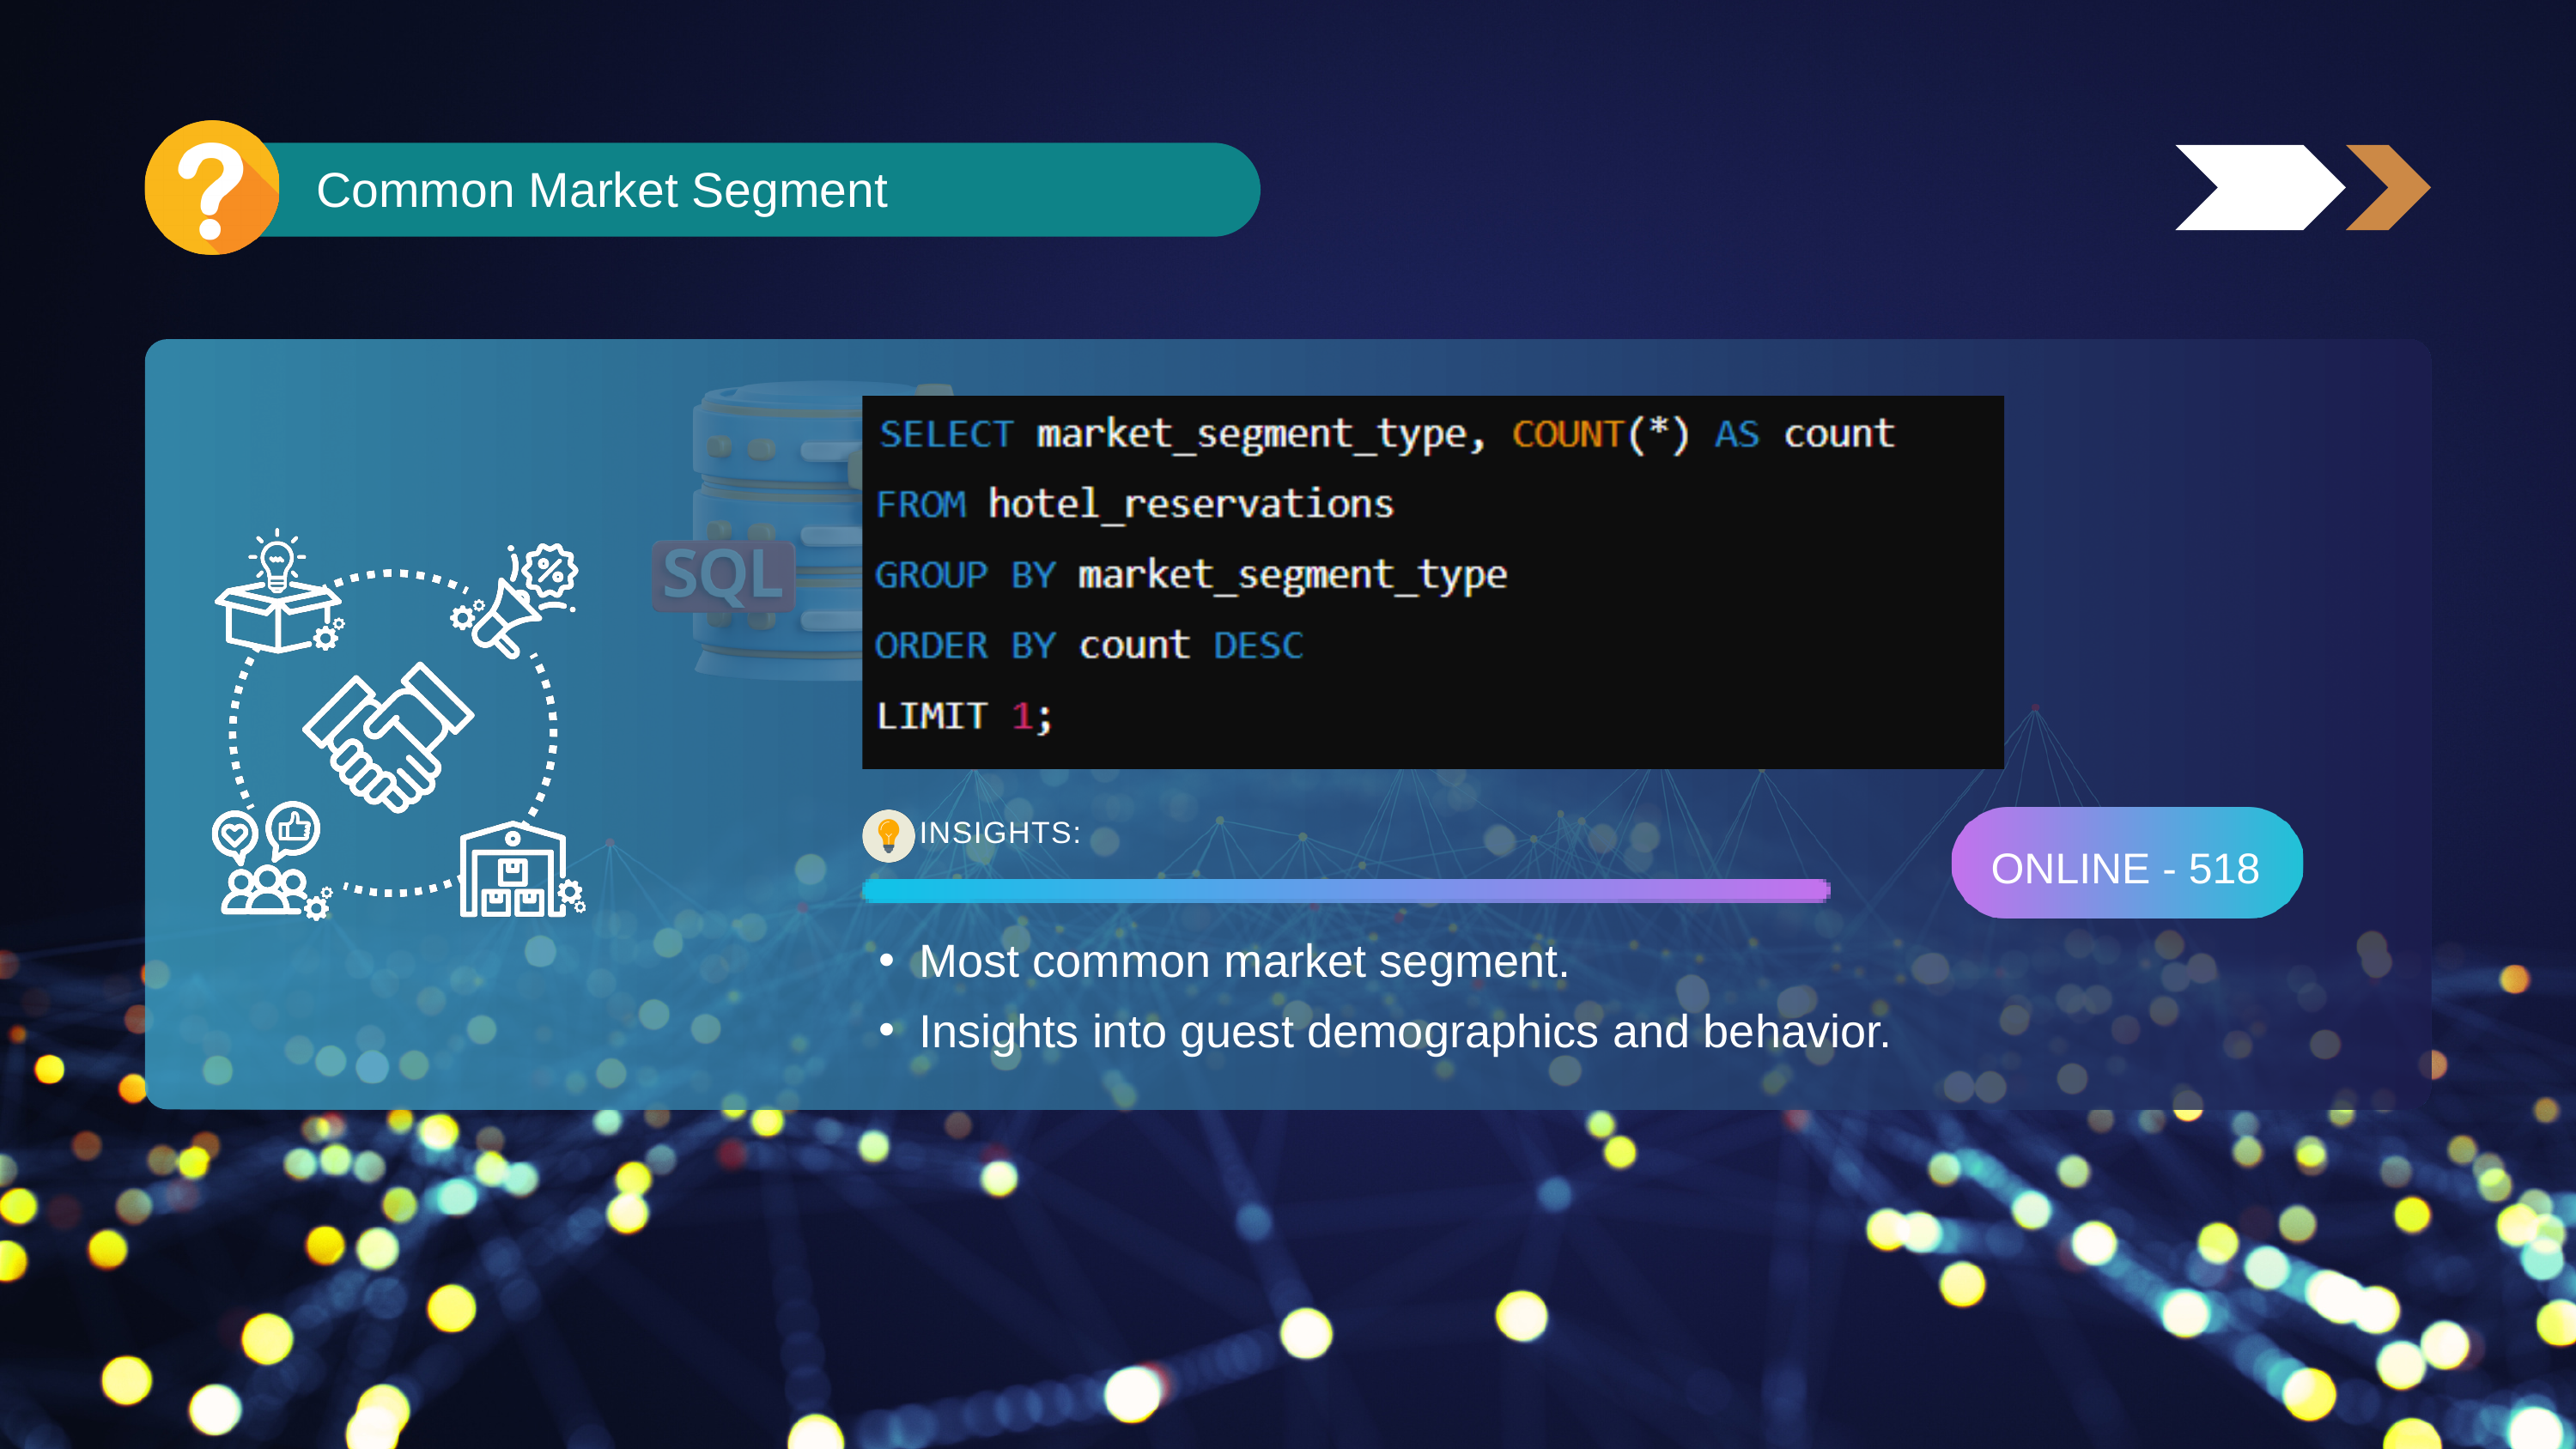

Common Market Segment

INSIGHTS:
ONLINE - 518

Most common market segment.
Insights into guest demographics and behavior.